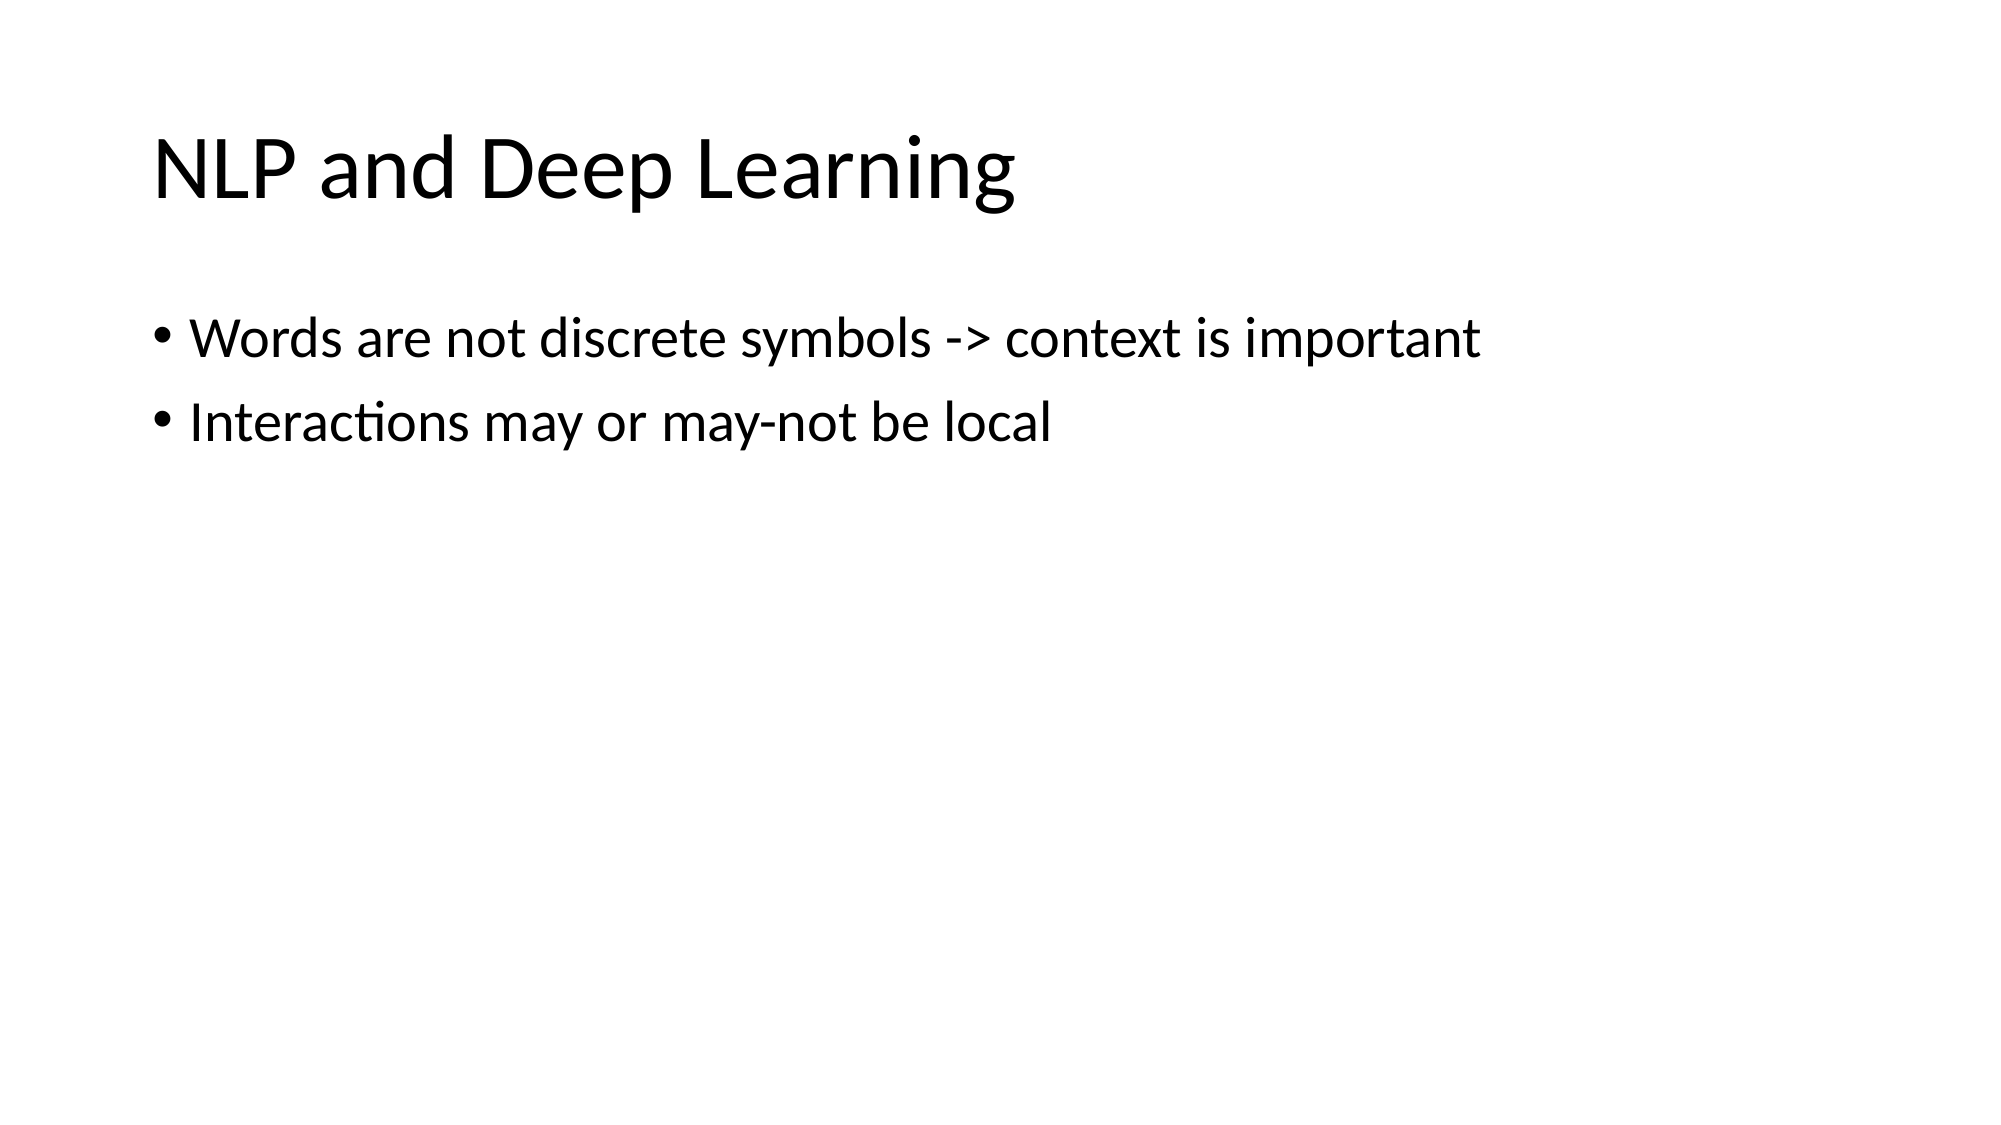

# NLP and Deep Learning
Words are not discrete symbols -> context is important
Interactions may or may-not be local